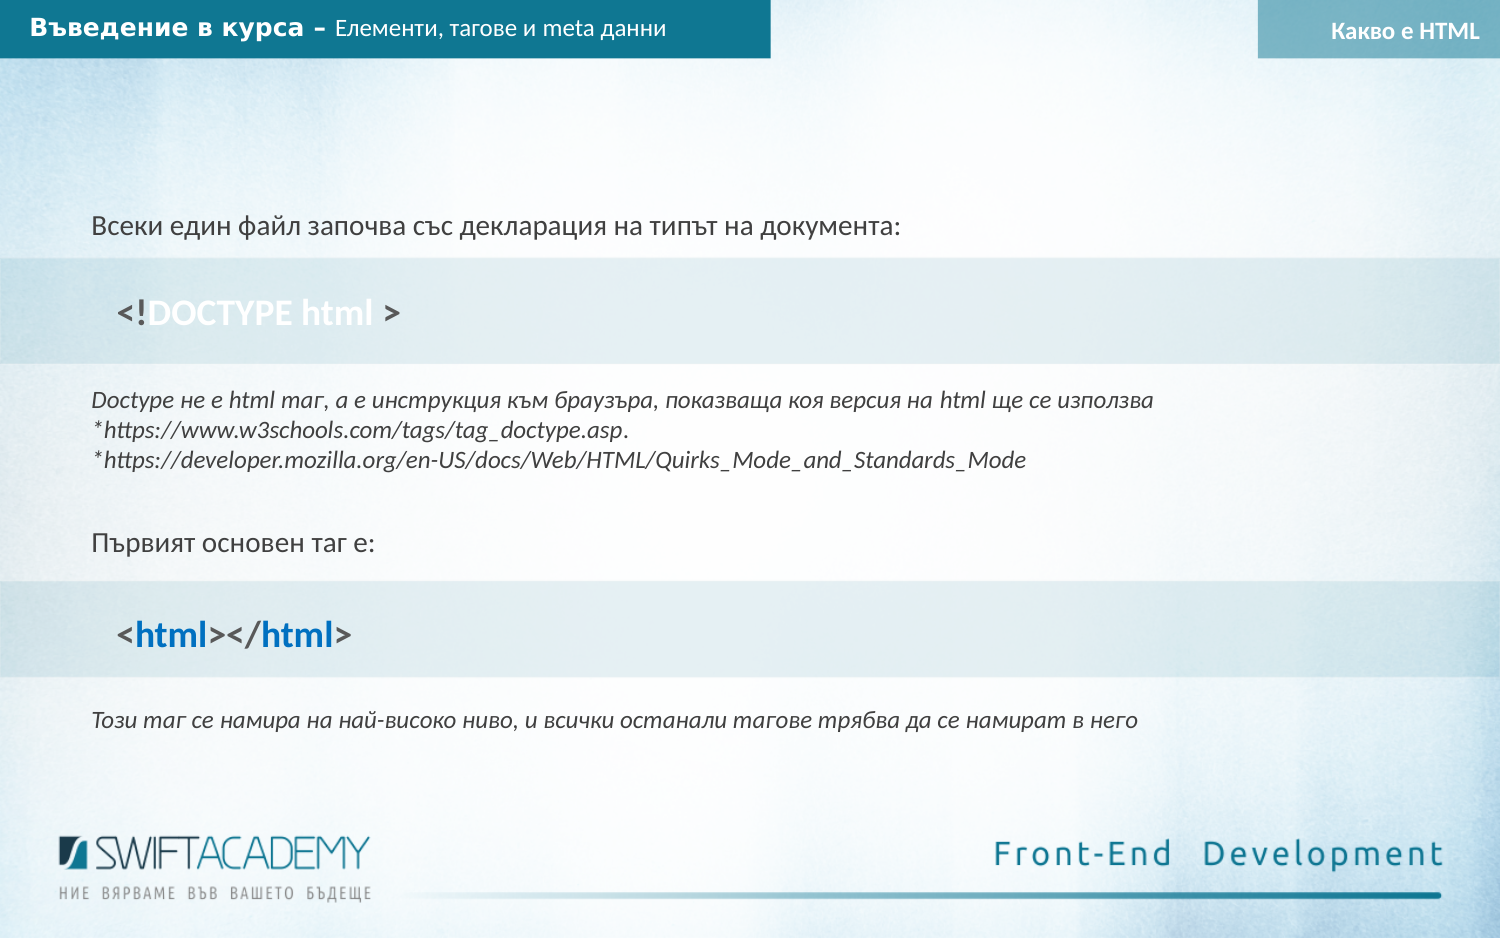

Въведение в курса – Елементи, тагове и meta данни
Какво е HTML
Всеки един файл започва със декларация на типът на документа:

<!DOCTYPE html >
Doctype не е html таг, а е инструкция към браузъра, показваща коя версия на html ще се използва
*https://www.w3schools.com/tags/tag_doctype.asp.
*https://developer.mozilla.org/en-US/docs/Web/HTML/Quirks_Mode_and_Standards_Mode
Първият основен таг е:

<html></html>
Този таг се намира на най-високо ниво, и всички останали тагове трябва да се намират в него